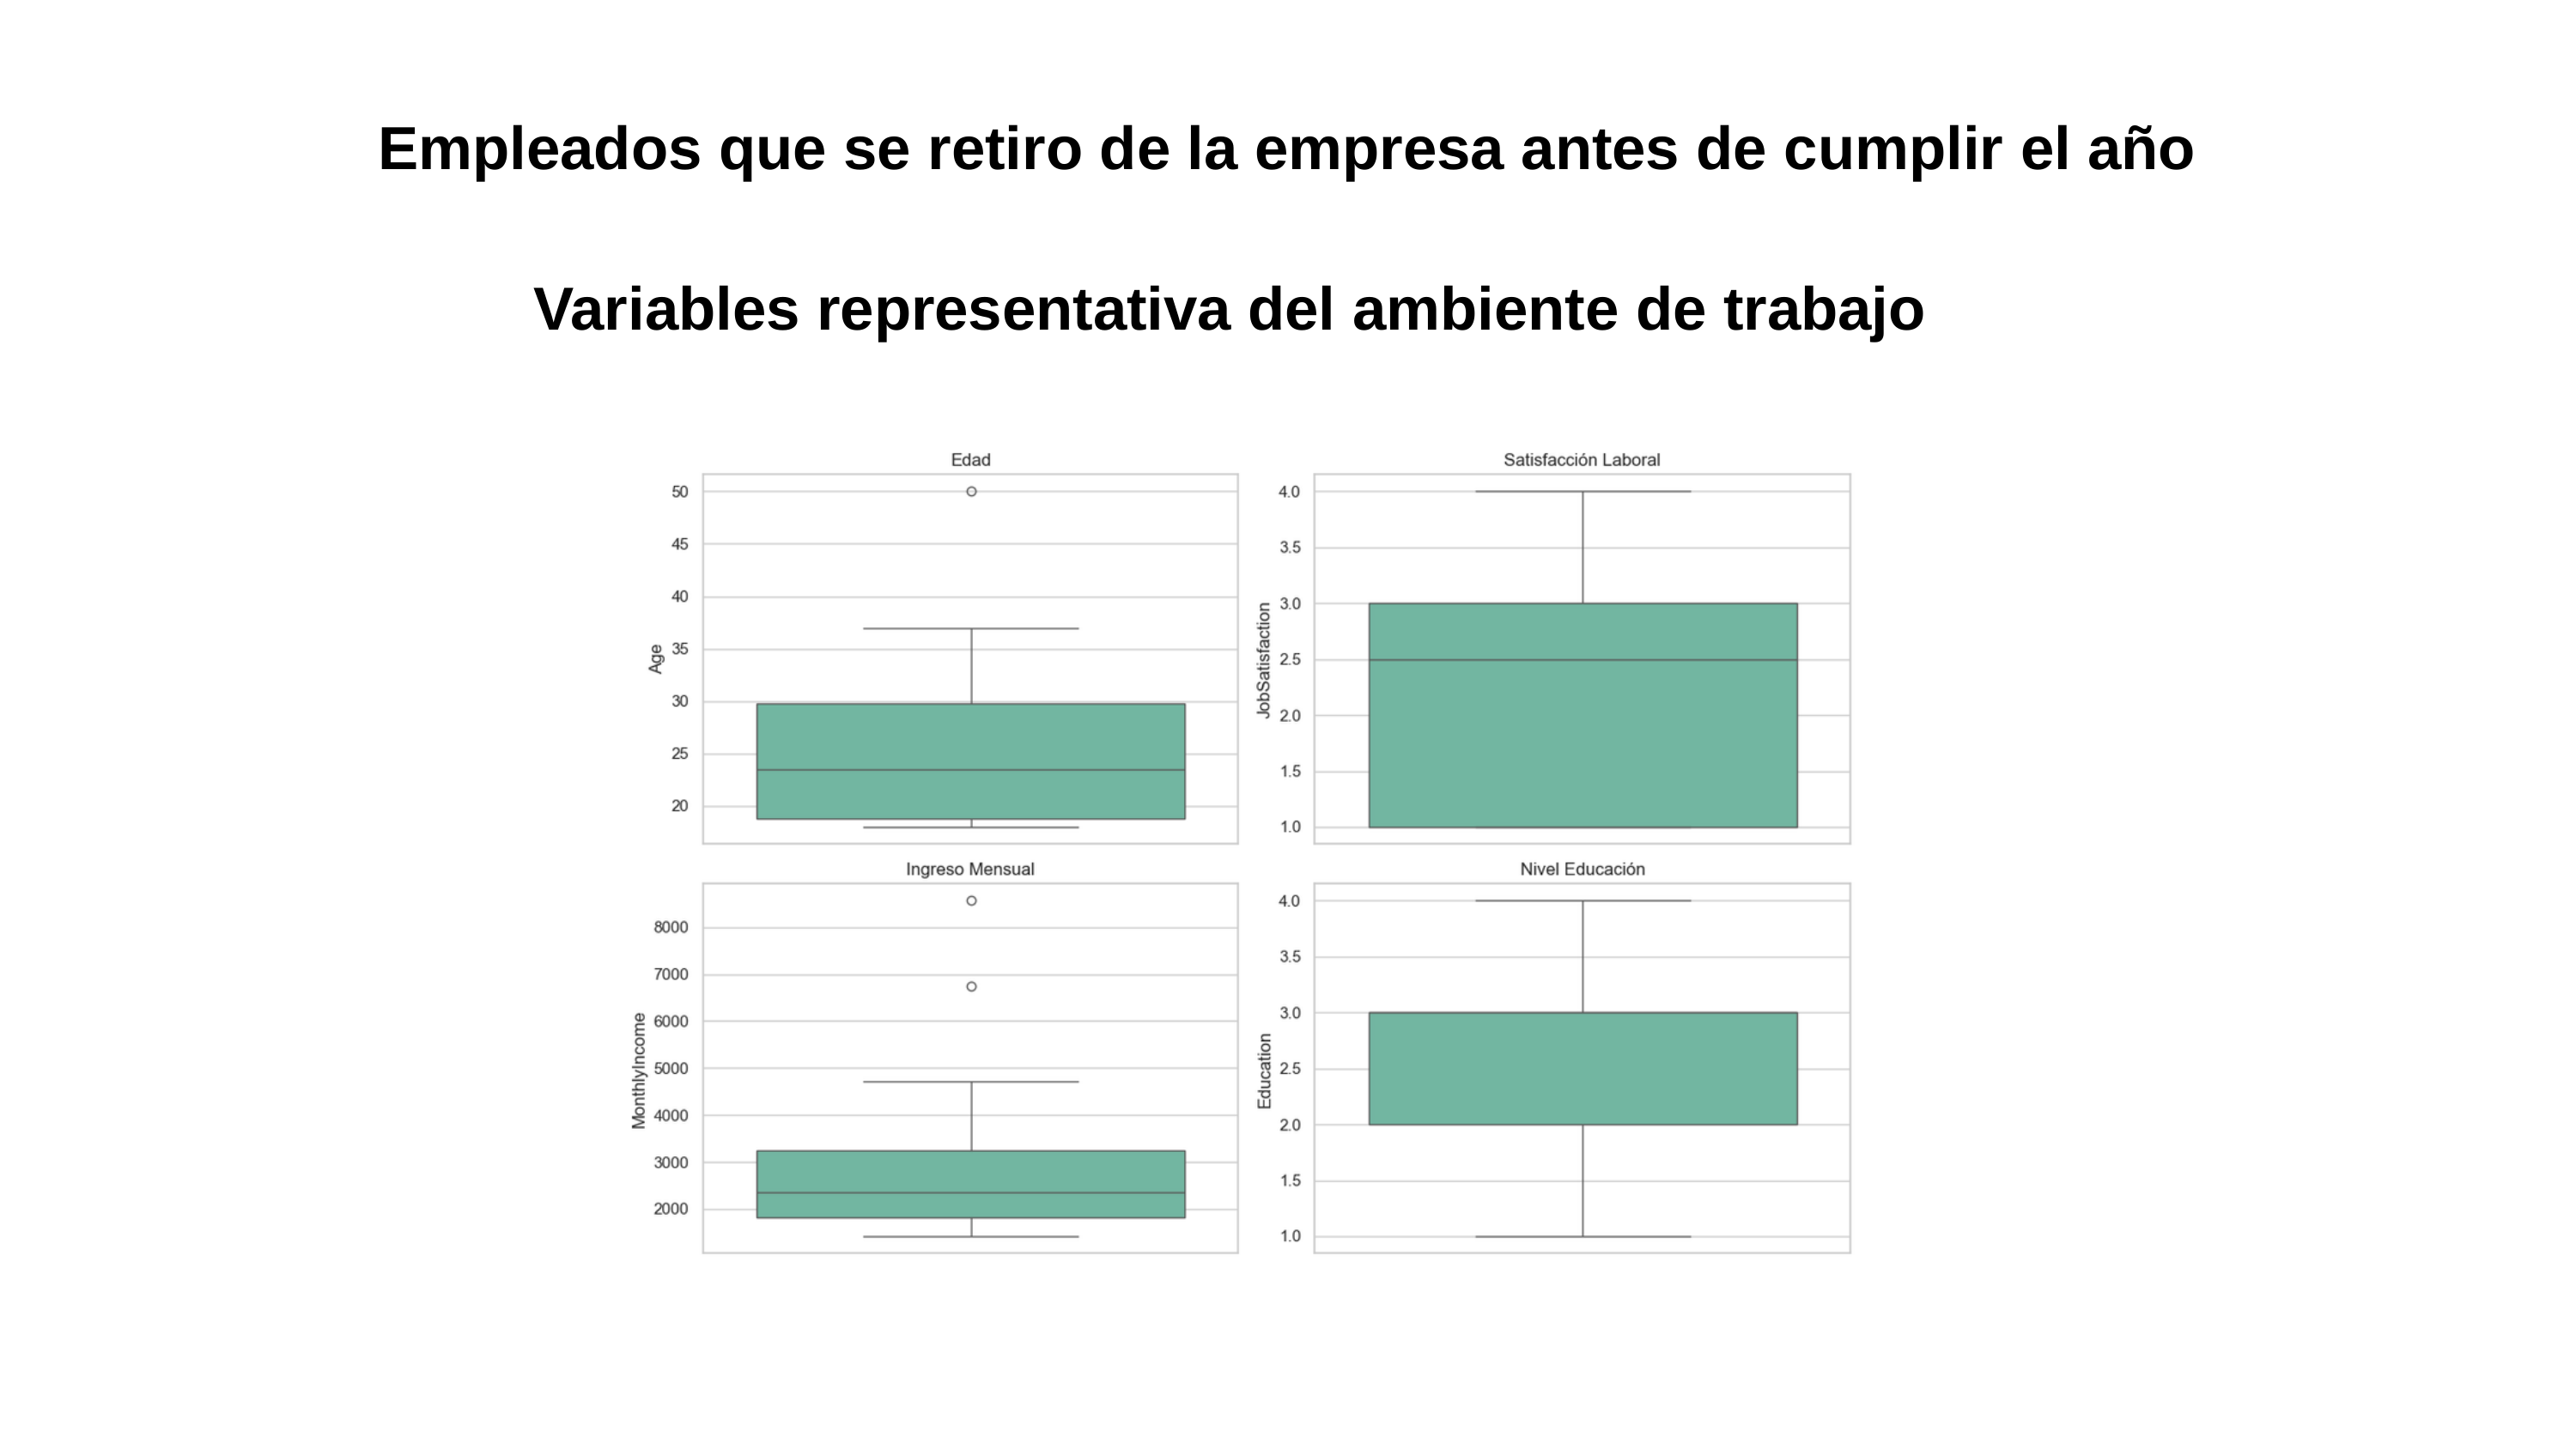

Empleados que se retiro de la empresa antes de cumplir el año

Variables representativa del ambiente de trabajo

EMPLEADOS QUE SE RETIRO DE LA EMPRESA ANTES DE CUMPLIR EL AÑO